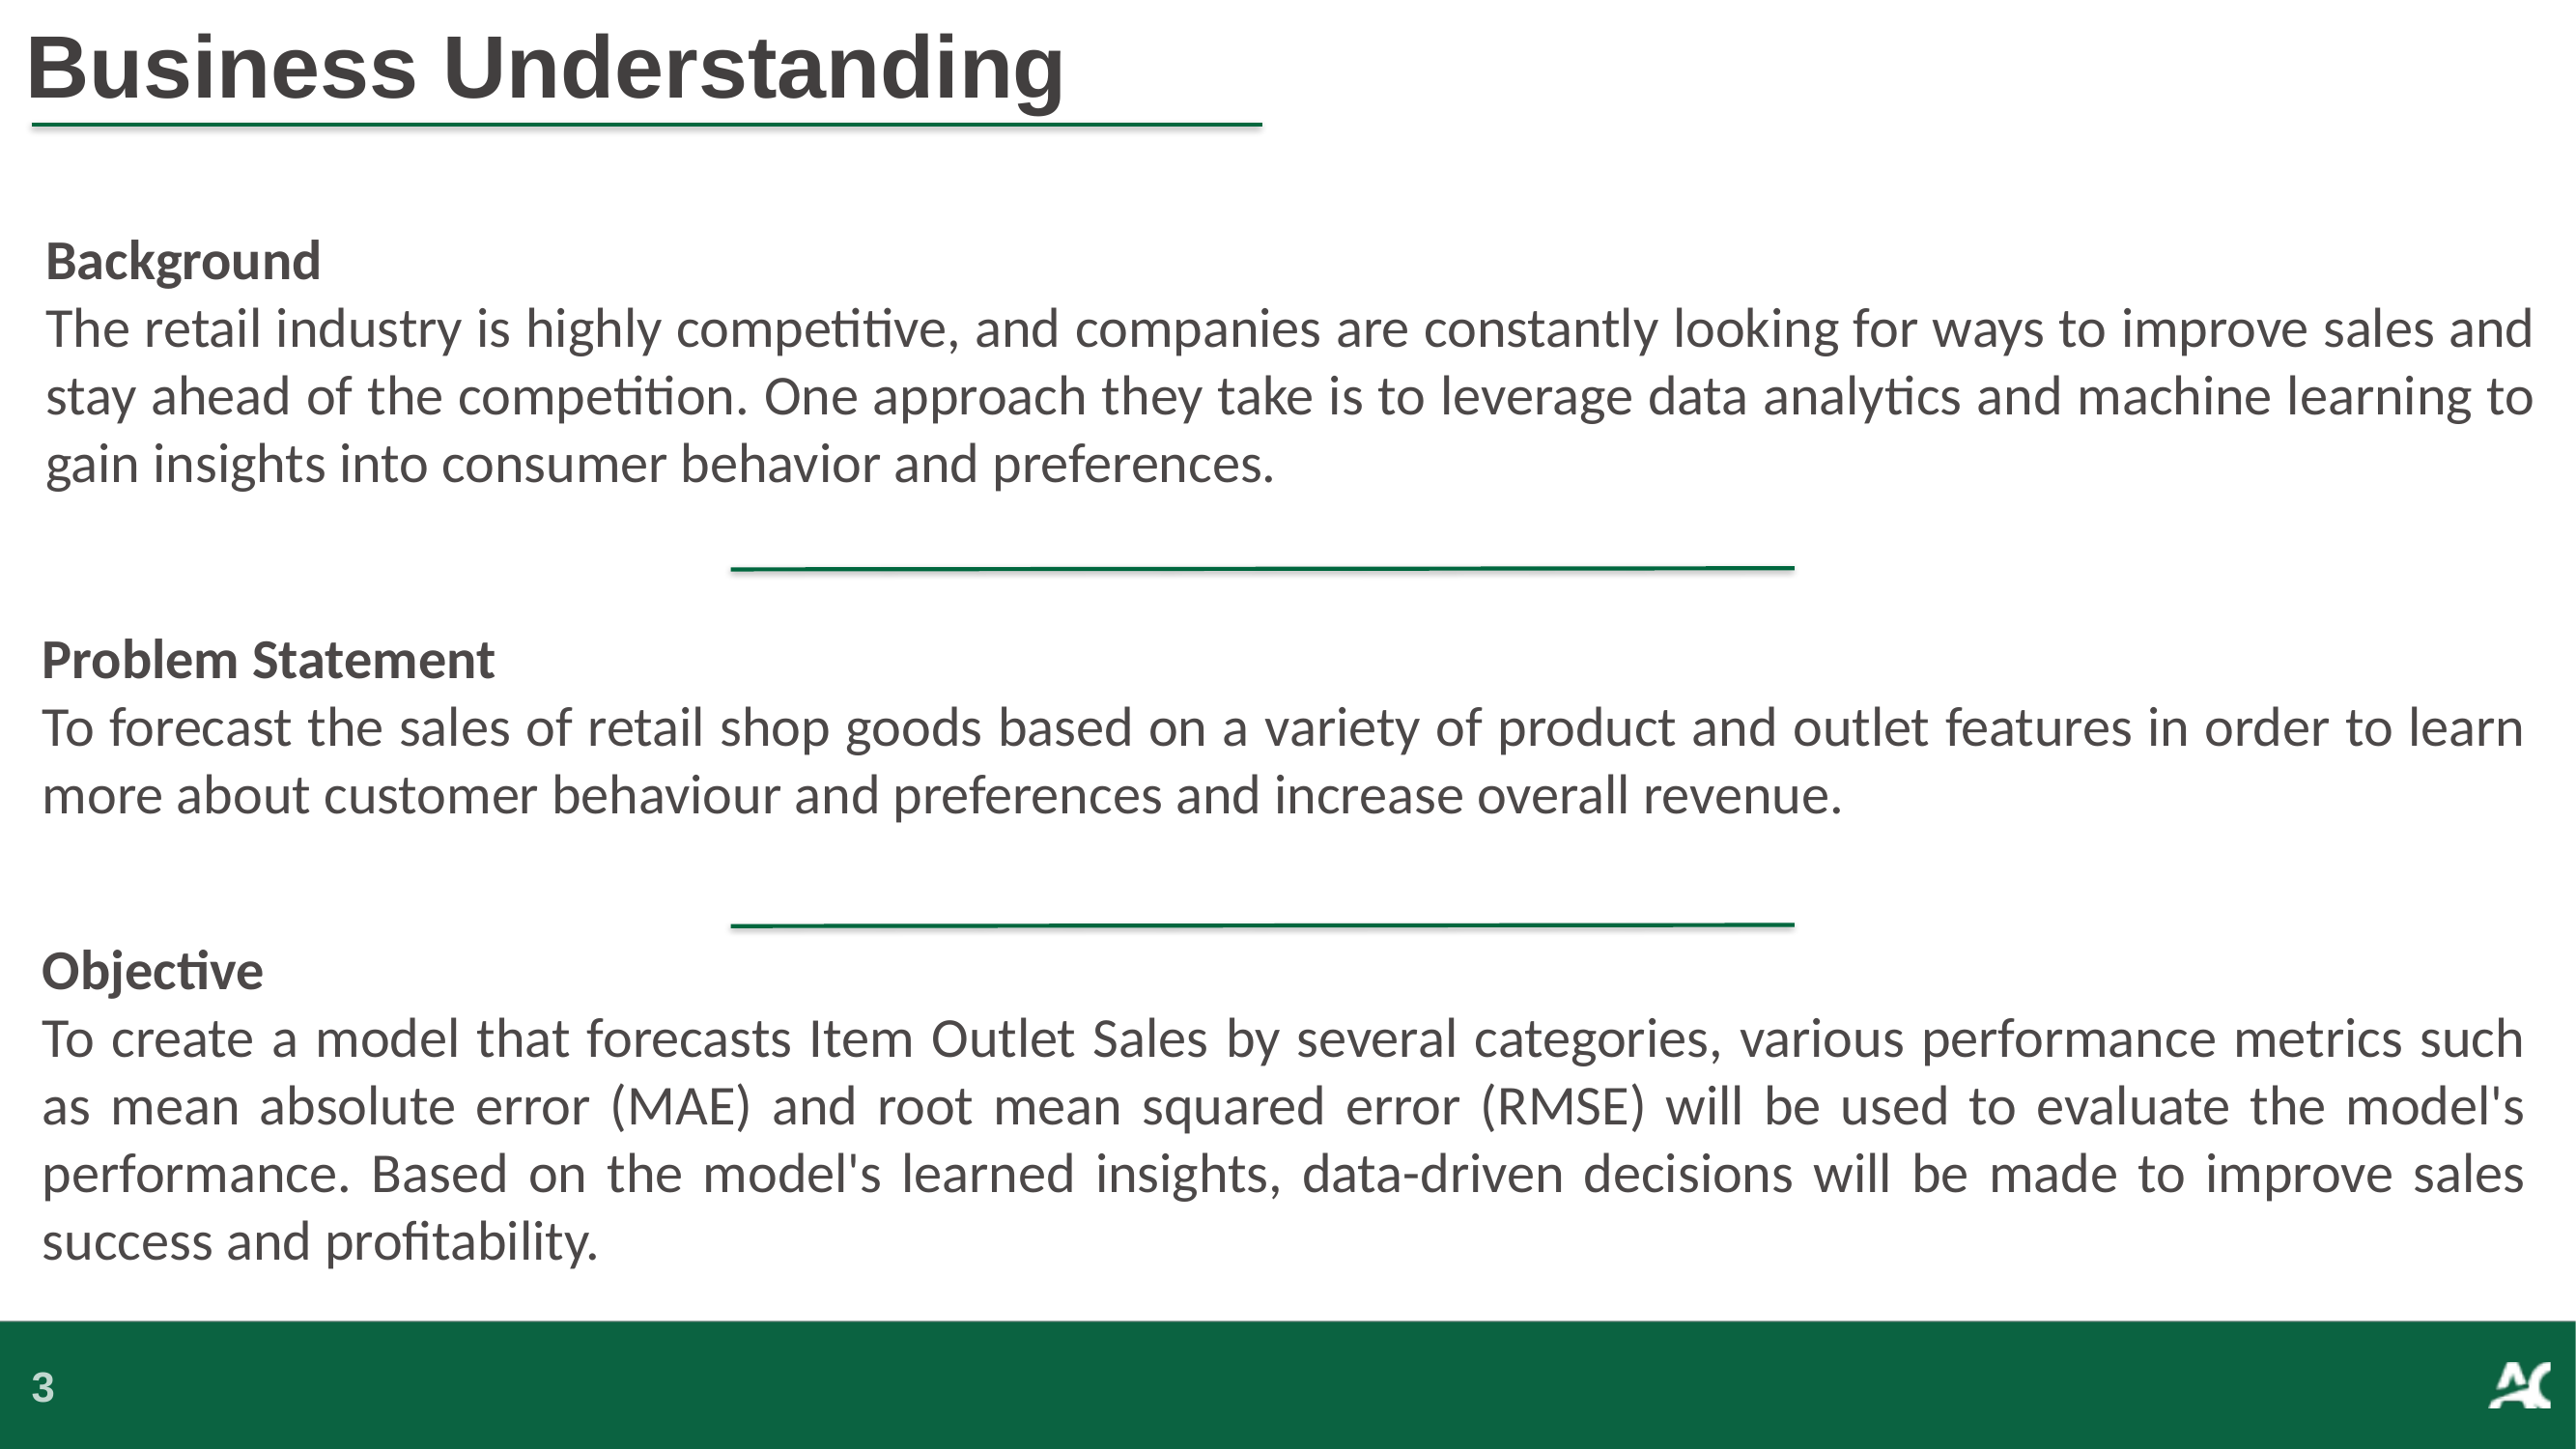

Business Understanding
Background
The retail industry is highly competitive, and companies are constantly looking for ways to improve sales and stay ahead of the competition. One approach they take is to leverage data analytics and machine learning to gain insights into consumer behavior and preferences.
Problem Statement
To forecast the sales of retail shop goods based on a variety of product and outlet features in order to learn more about customer behaviour and preferences and increase overall revenue.
Objective
To create a model that forecasts Item Outlet Sales by several categories, various performance metrics such as mean absolute error (MAE) and root mean squared error (RMSE) will be used to evaluate the model's performance. Based on the model's learned insights, data-driven decisions will be made to improve sales success and profitability.
3